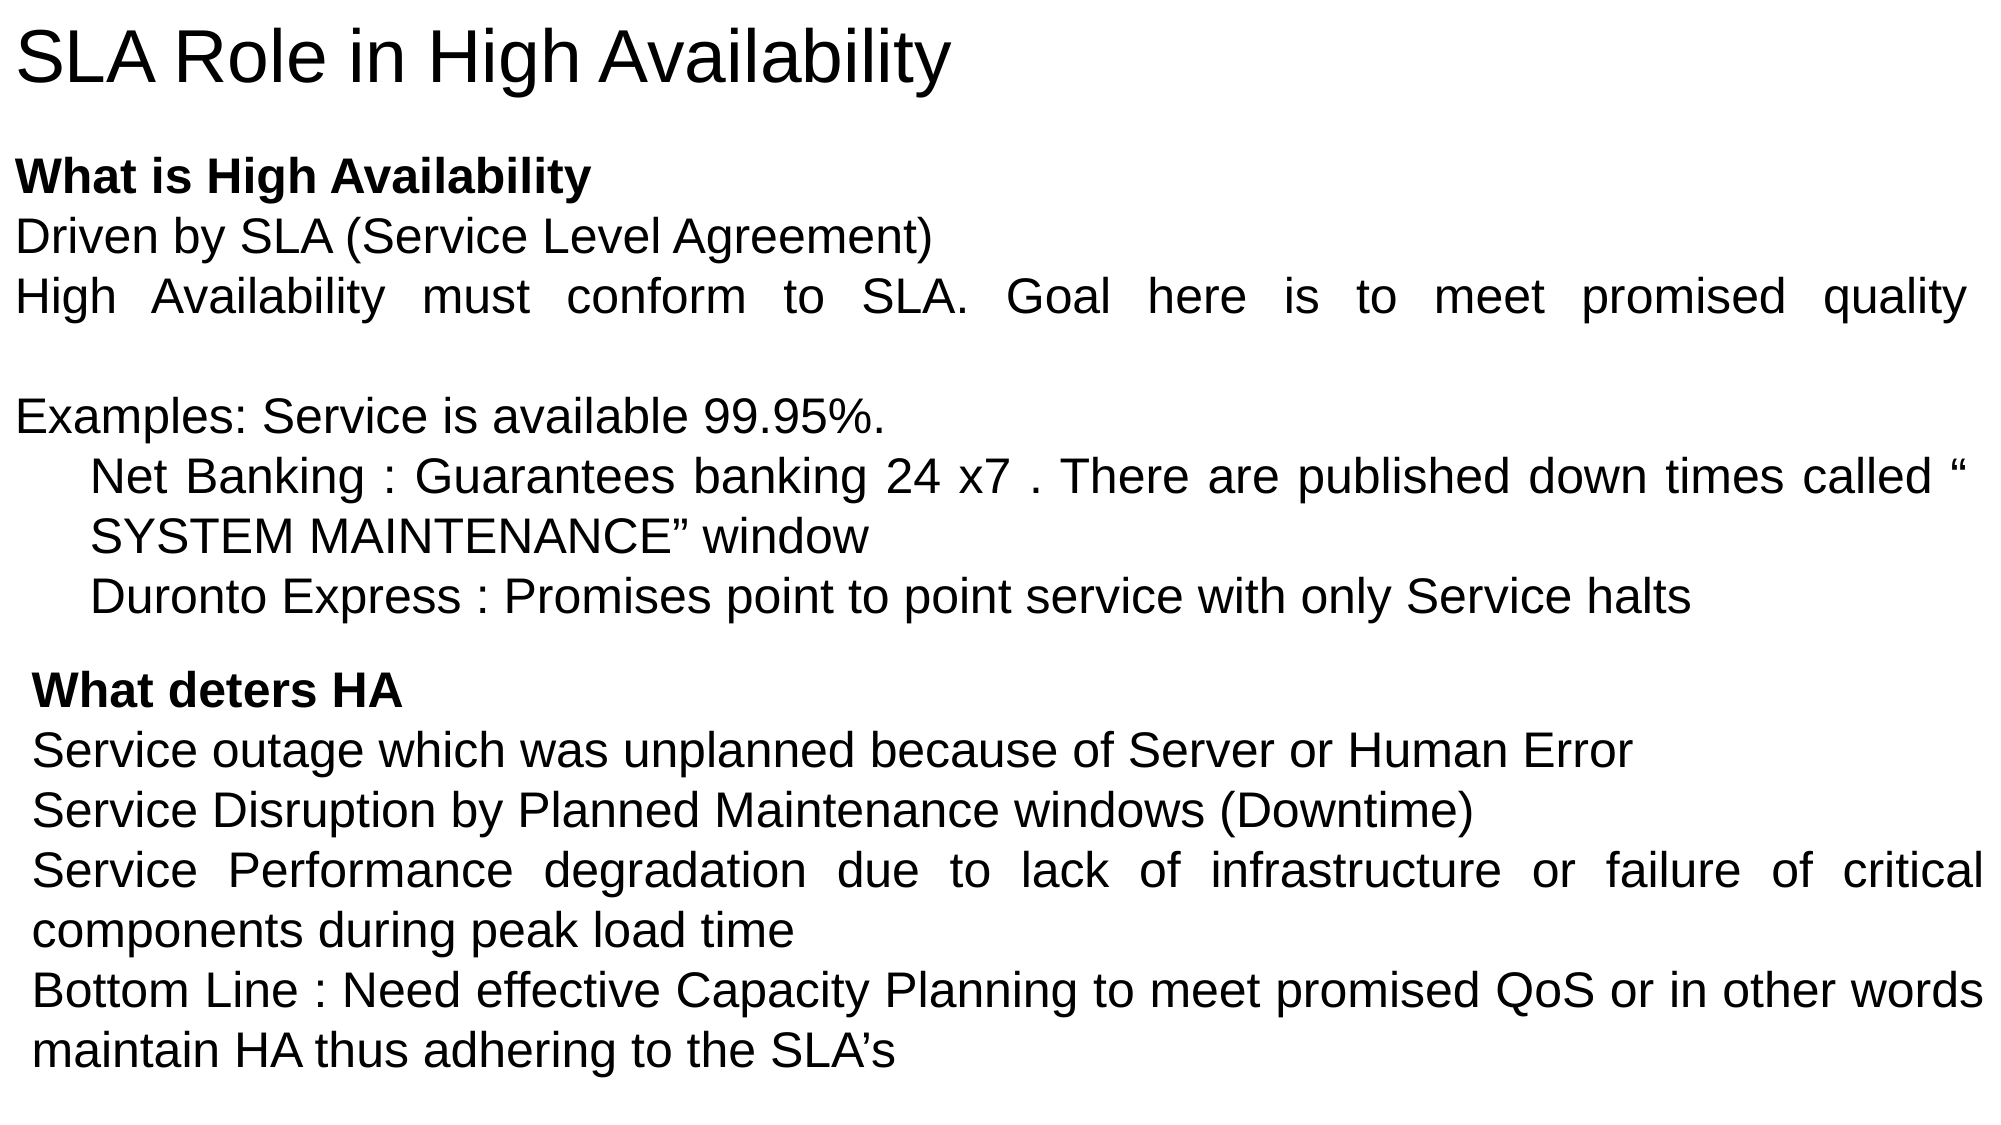

SLA Role in High Availability
What is High Availability
Driven by SLA (Service Level Agreement)
High Availability must conform to SLA. Goal here is to meet promised quality
Examples: Service is available 99.95%.
Net Banking : Guarantees banking 24 x7 . There are published down times called “ SYSTEM MAINTENANCE” window
Duronto Express : Promises point to point service with only Service halts
What deters HA
Service outage which was unplanned because of Server or Human Error
Service Disruption by Planned Maintenance windows (Downtime)
Service Performance degradation due to lack of infrastructure or failure of critical components during peak load time
Bottom Line : Need effective Capacity Planning to meet promised QoS or in other words maintain HA thus adhering to the SLA’s